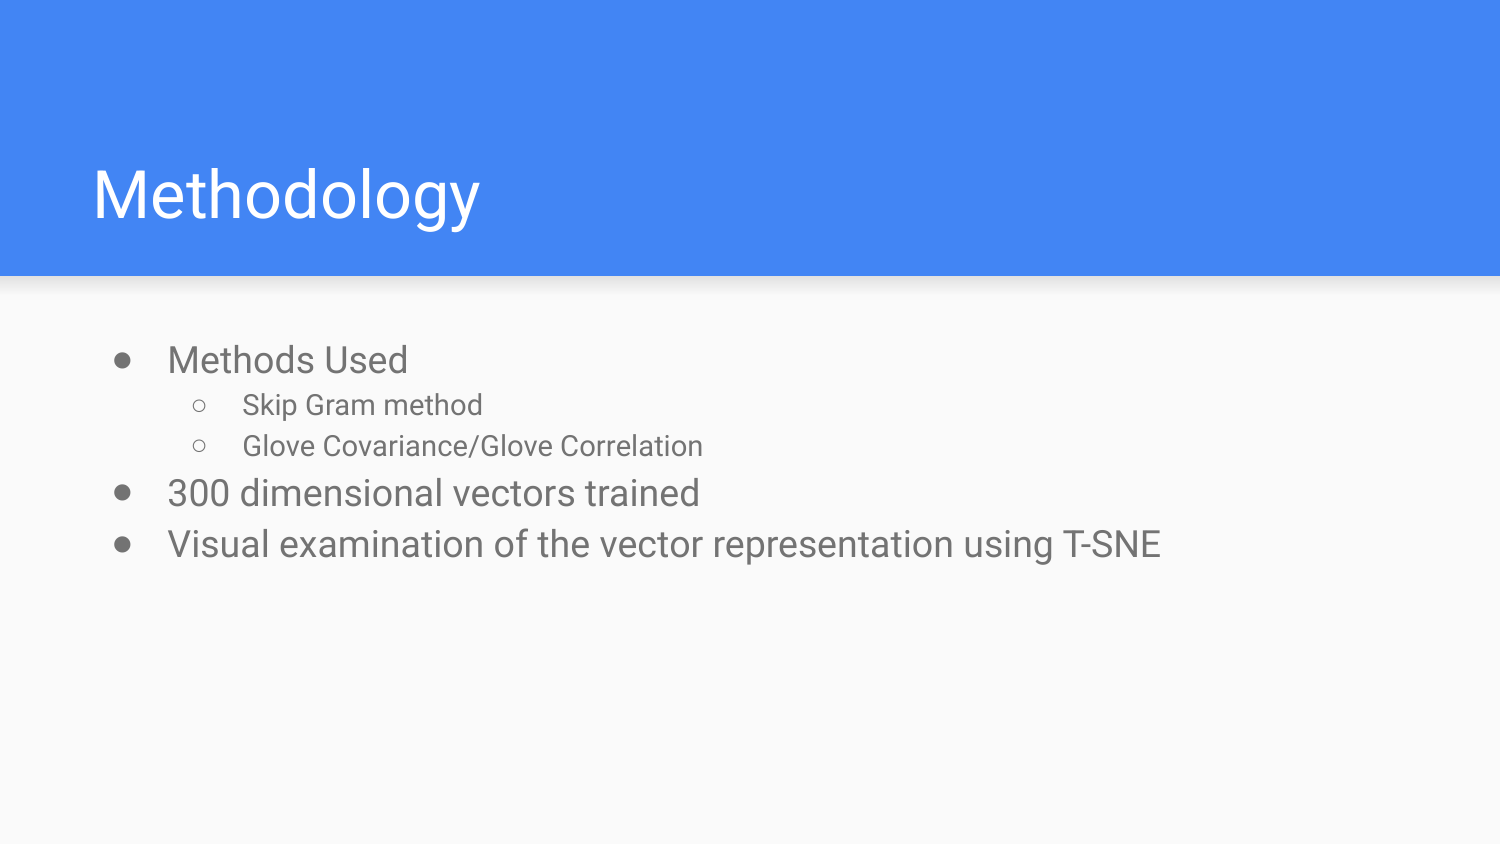

# Methodology
Methods Used
Skip Gram method
Glove Covariance/Glove Correlation
300 dimensional vectors trained
Visual examination of the vector representation using T-SNE